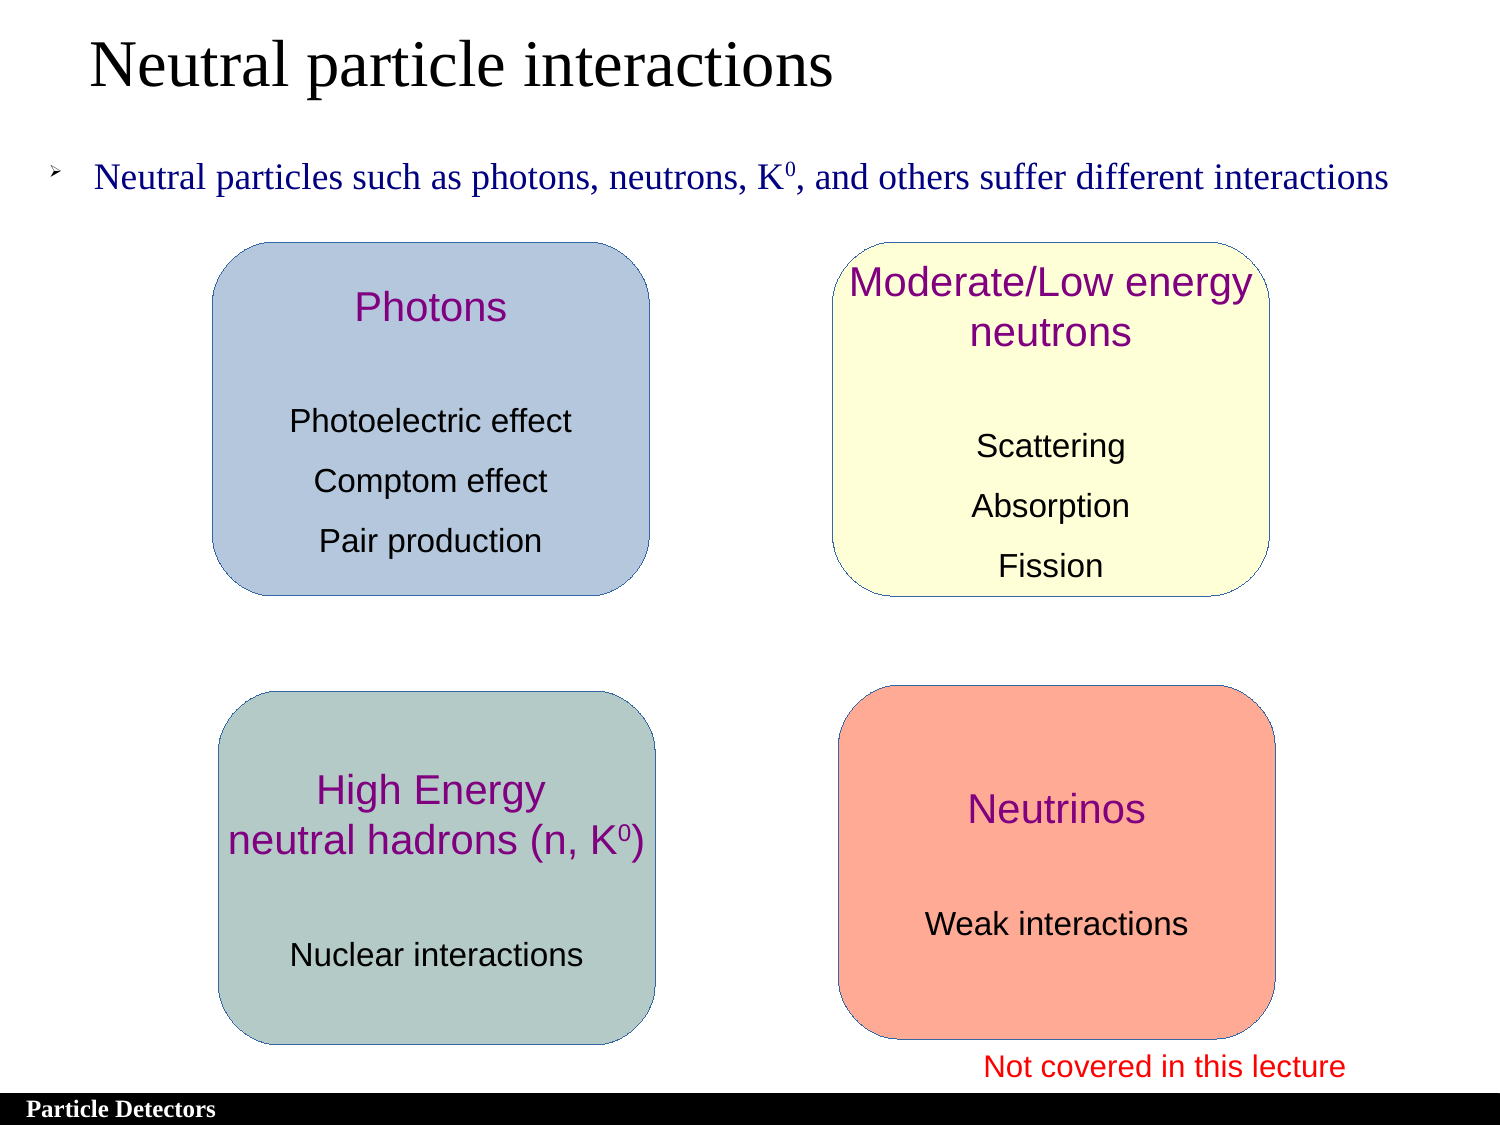

Neutral particle interactions
 Neutral particles such as photons, neutrons, K0, and others suffer different interactions
Photons

Photoelectric effect
Comptom effect
Pair production
Moderate/Low energy
neutrons

Scattering
Absorption
Fission
Neutrinos

Weak interactions
High Energy
neutral hadrons (n, K0)

Nuclear interactions
Not covered in this lecture